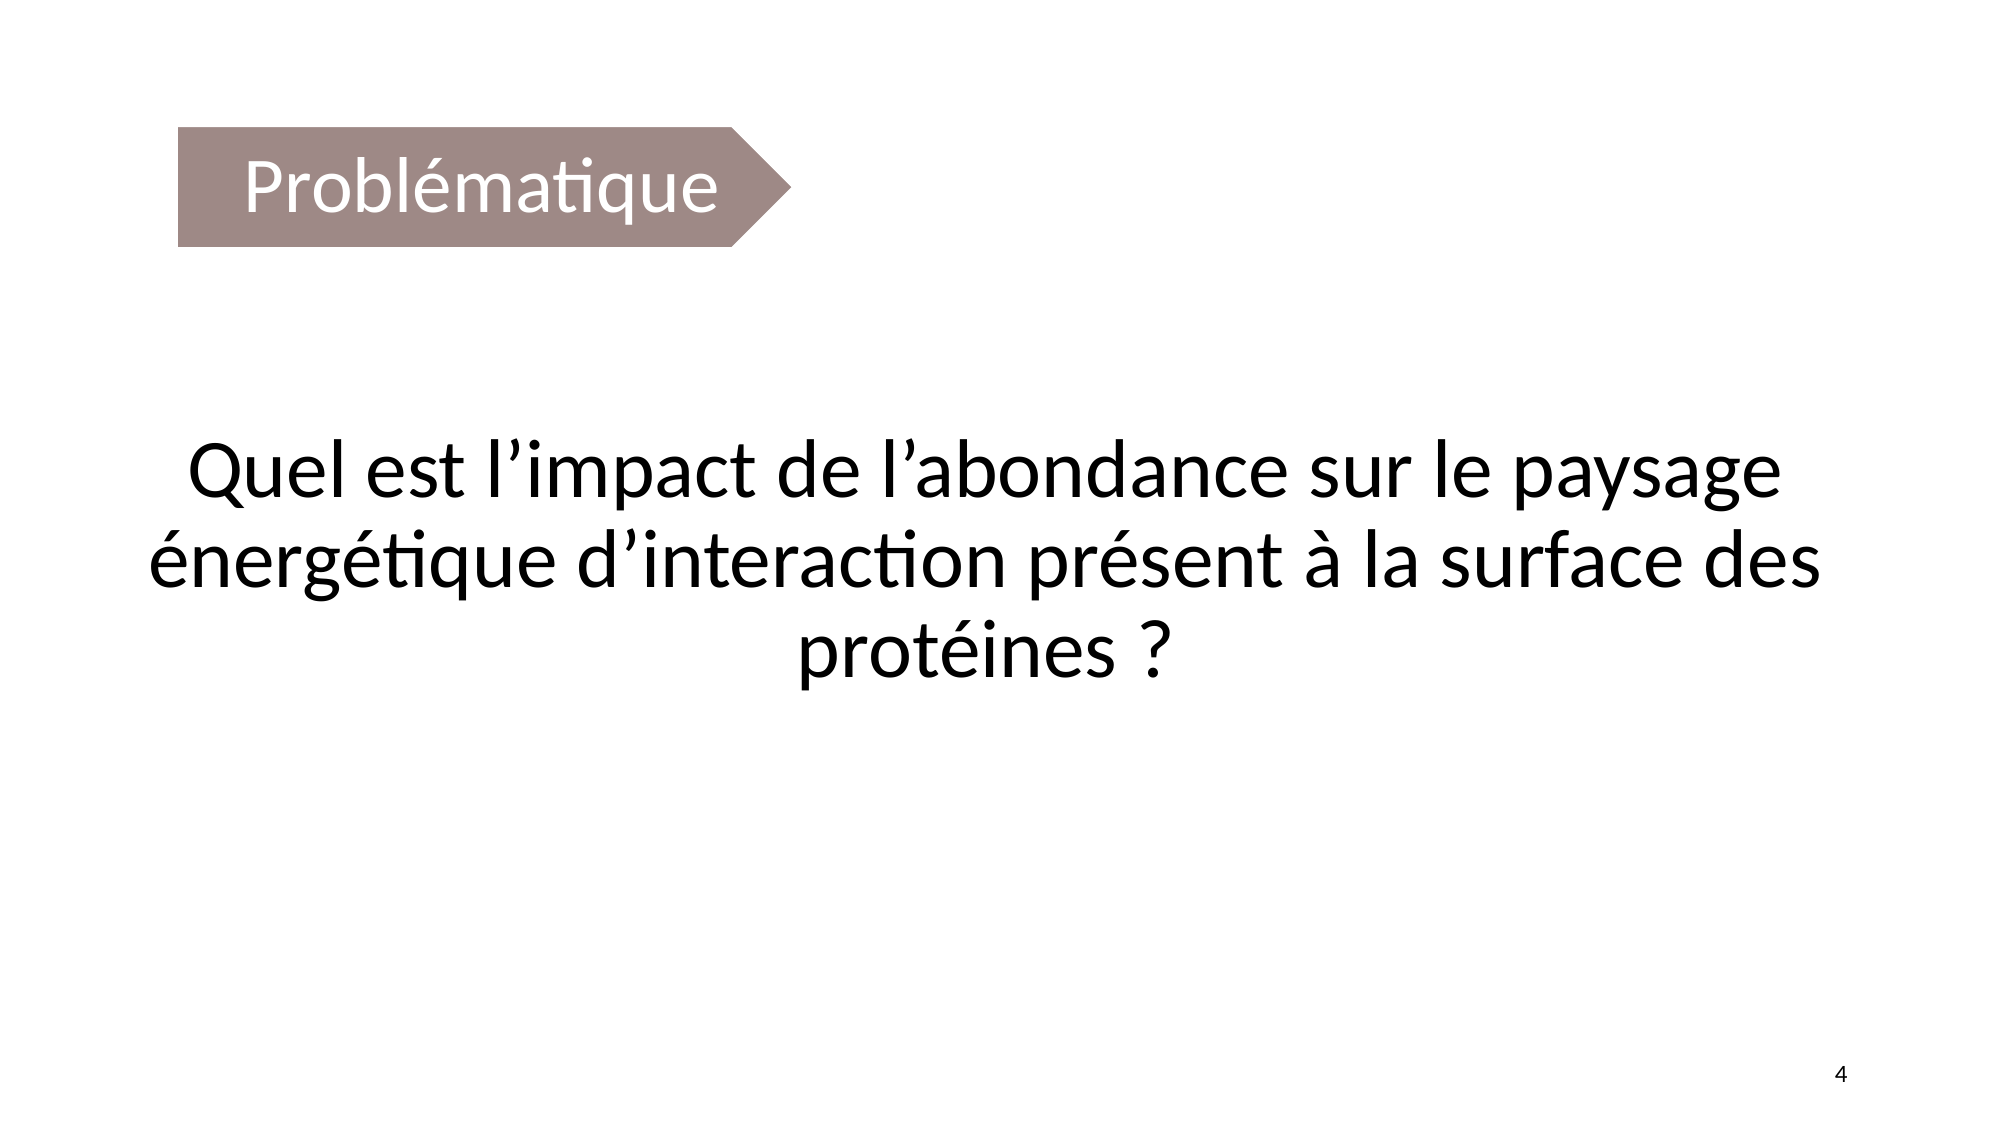

Problématique
Quel est l’impact de l’abondance sur le paysage énergétique d’interaction présent à la surface des protéines ?

4